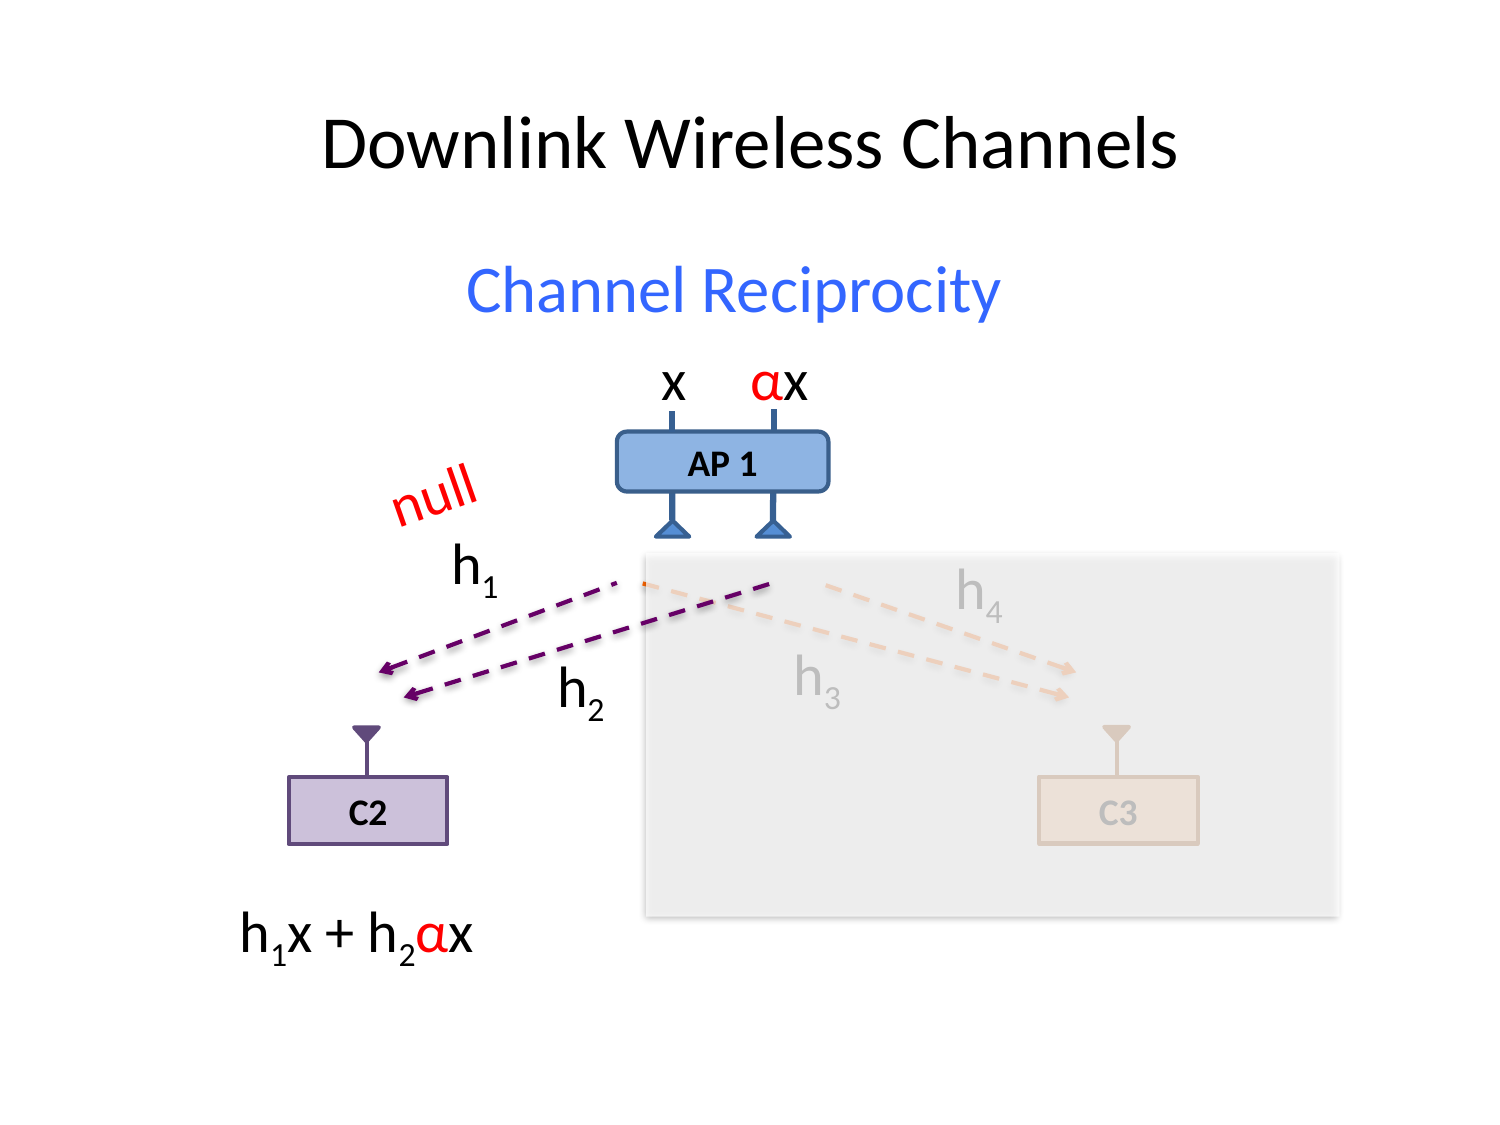

# Downlink Wireless Channels
Channel Reciprocity
x
αx

AP 1
null

h1

h4

h3
h2

C3
C2
h1x + h2αx